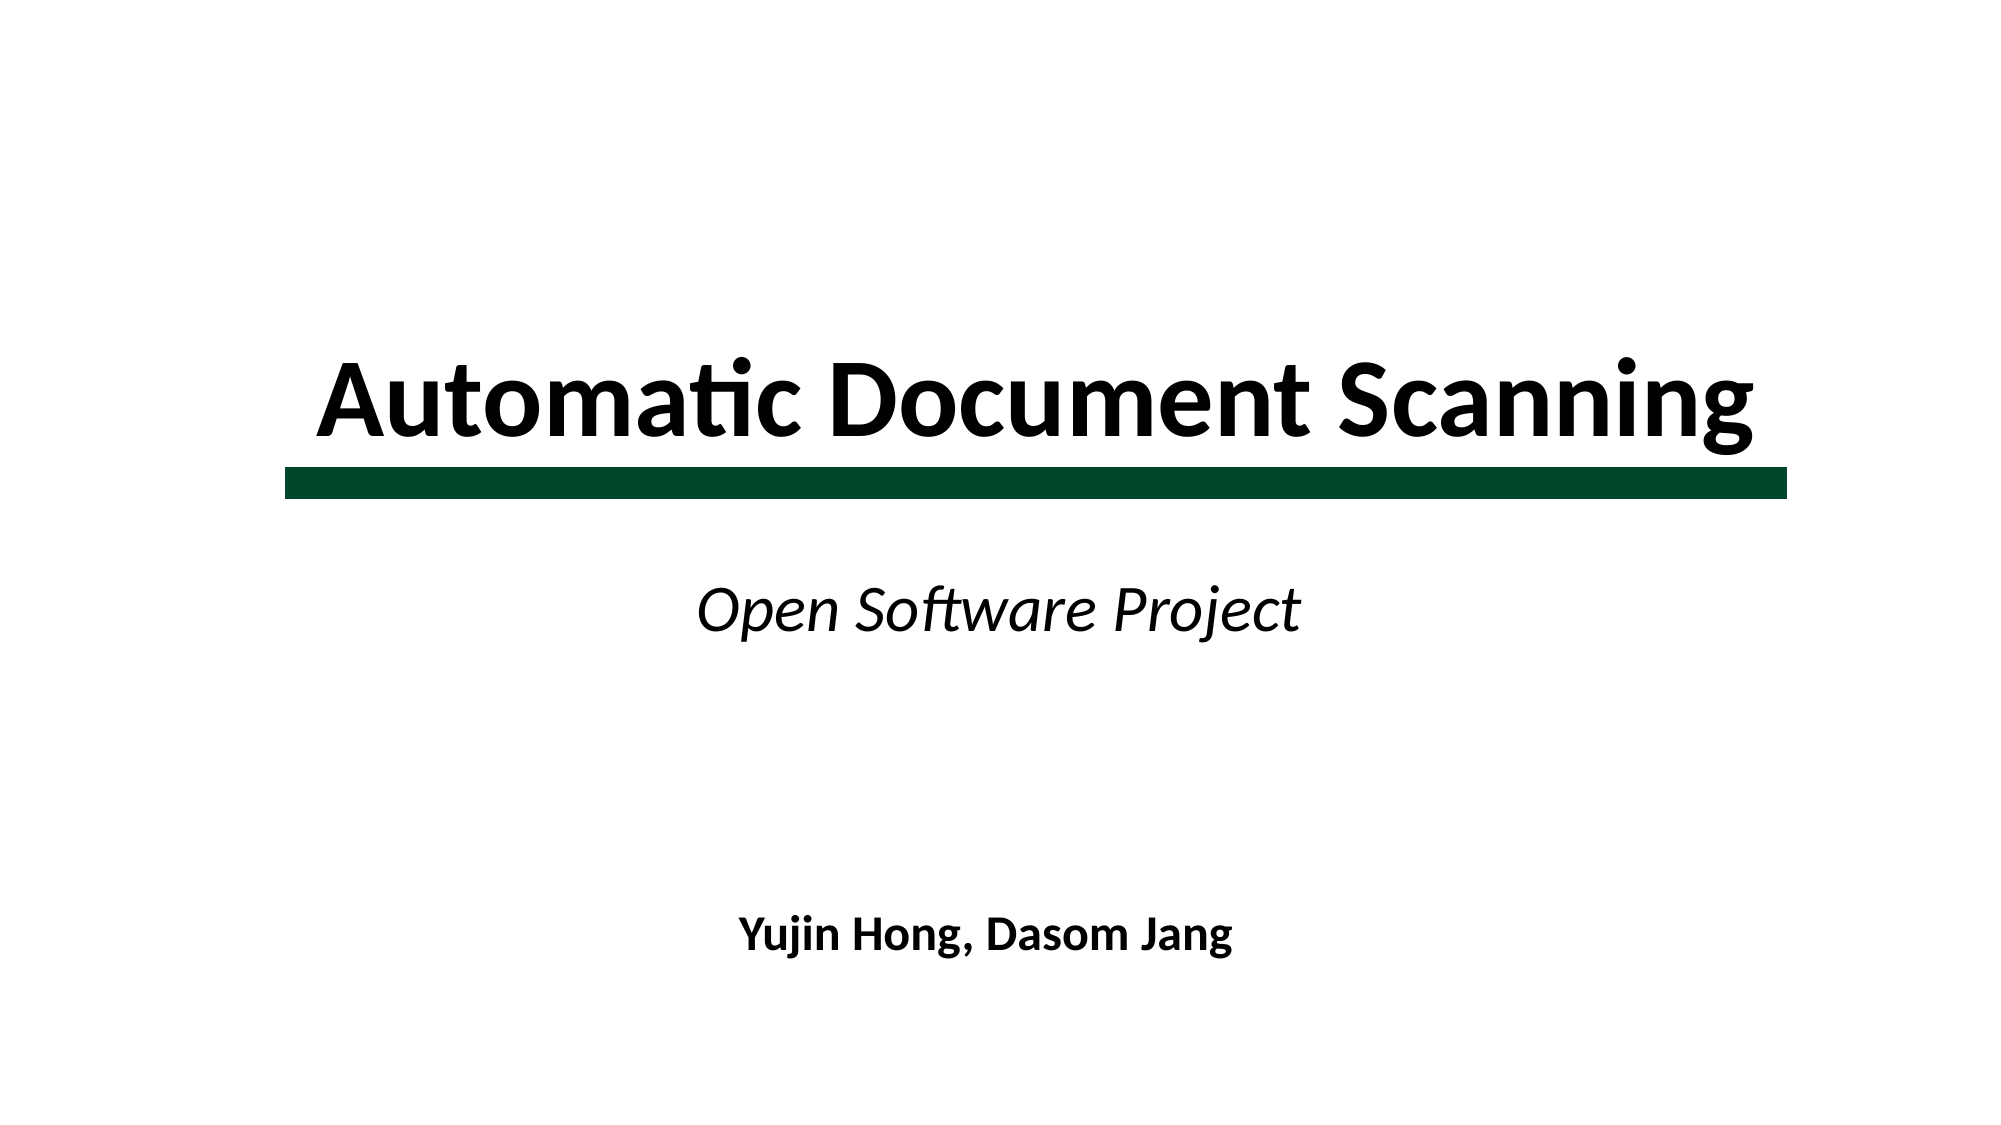

# Automatic Document Scanning

Open Software Project

Yujin Hong, Dasom Jang